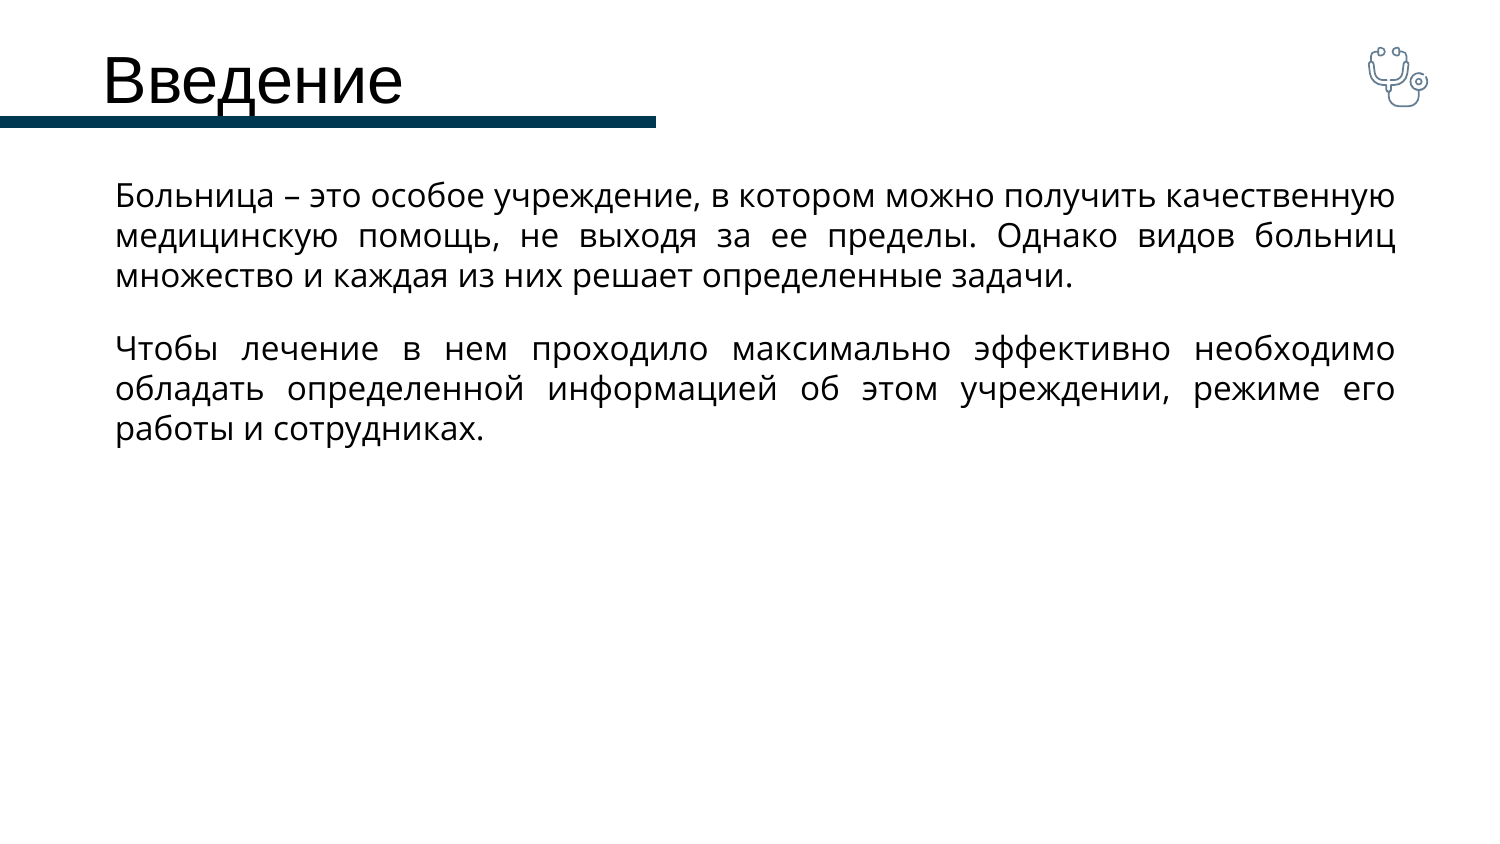

# Введение
Больница – это особое учреждение, в котором можно получить качественную медицинскую помощь, не выходя за ее пределы. Однако видов больниц множество и каждая из них решает определенные задачи.
Чтобы лечение в нем проходило максимально эффективно необходимо обладать определенной информацией об этом учреждении, режиме его работы и сотрудниках.